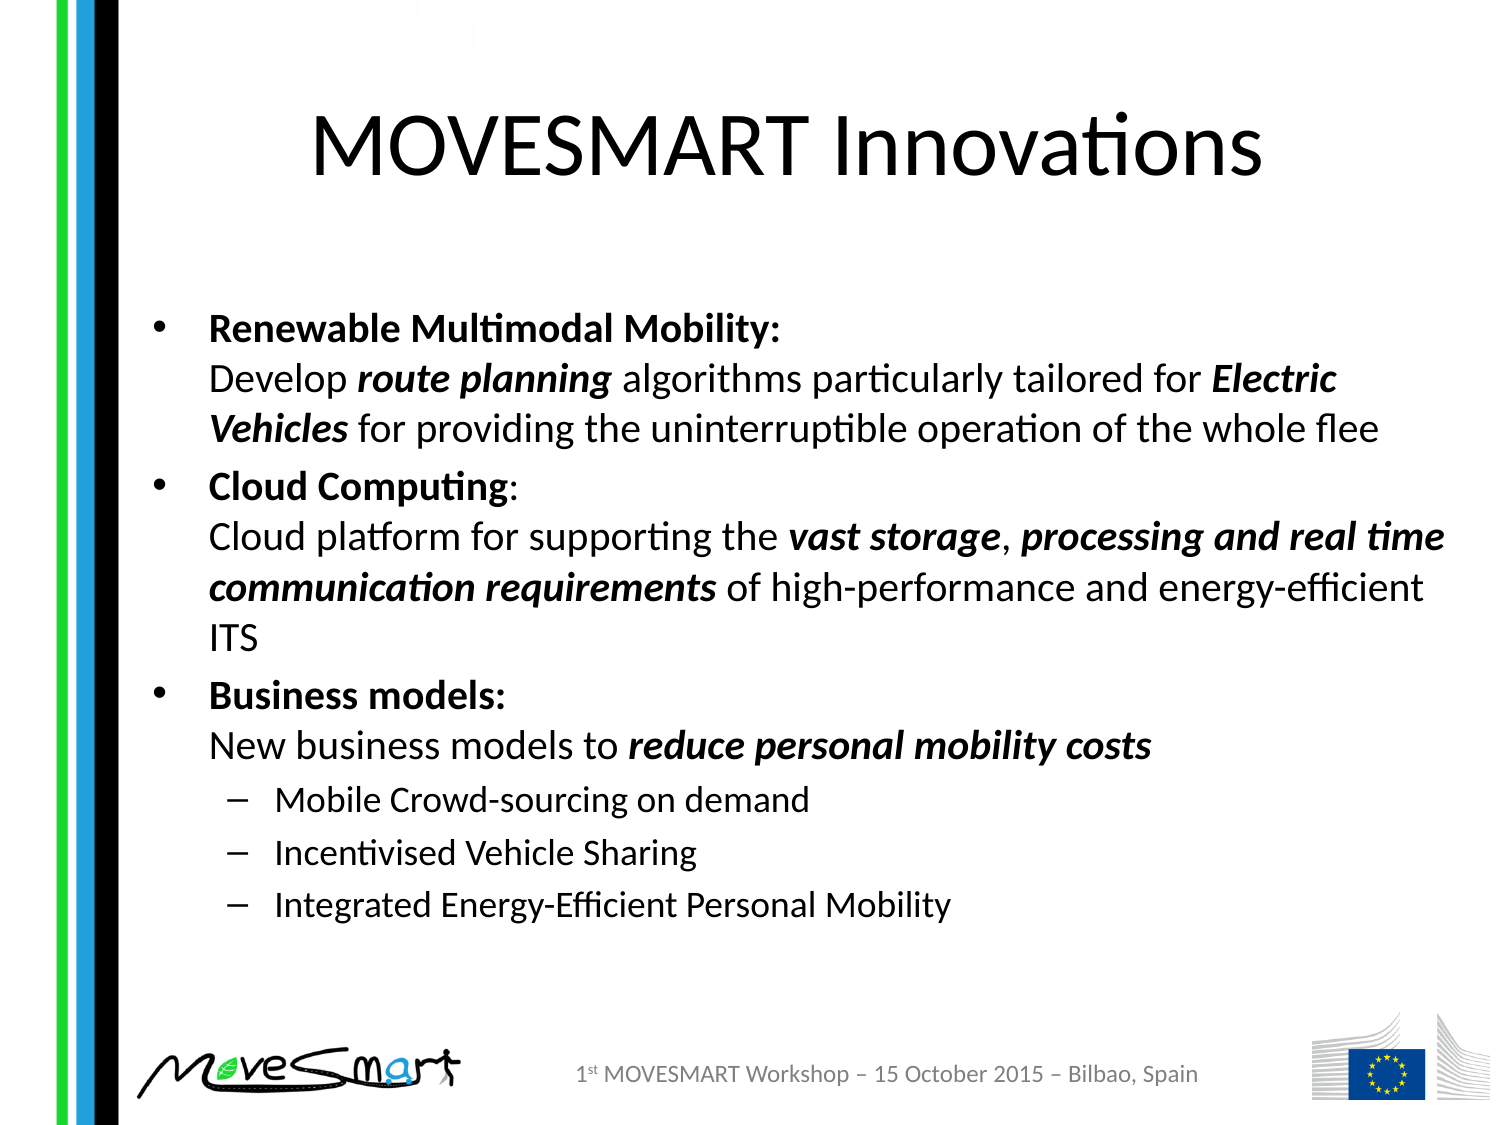

# MOVESMART Innovations

Renewable Multimodal Mobility:
Develop route planning algorithms particularly tailored for Electric Vehicles for providing the uninterruptible operation of the whole flee
Cloud Computing:
Cloud platform for supporting the vast storage, processing and real time communication requirements of high-performance and energy-efficient ITS
Business models:
New business models to reduce personal mobility costs
Mobile Crowd-sourcing on demand
Incentivised Vehicle Sharing
Integrated Energy-Efficient Personal Mobility